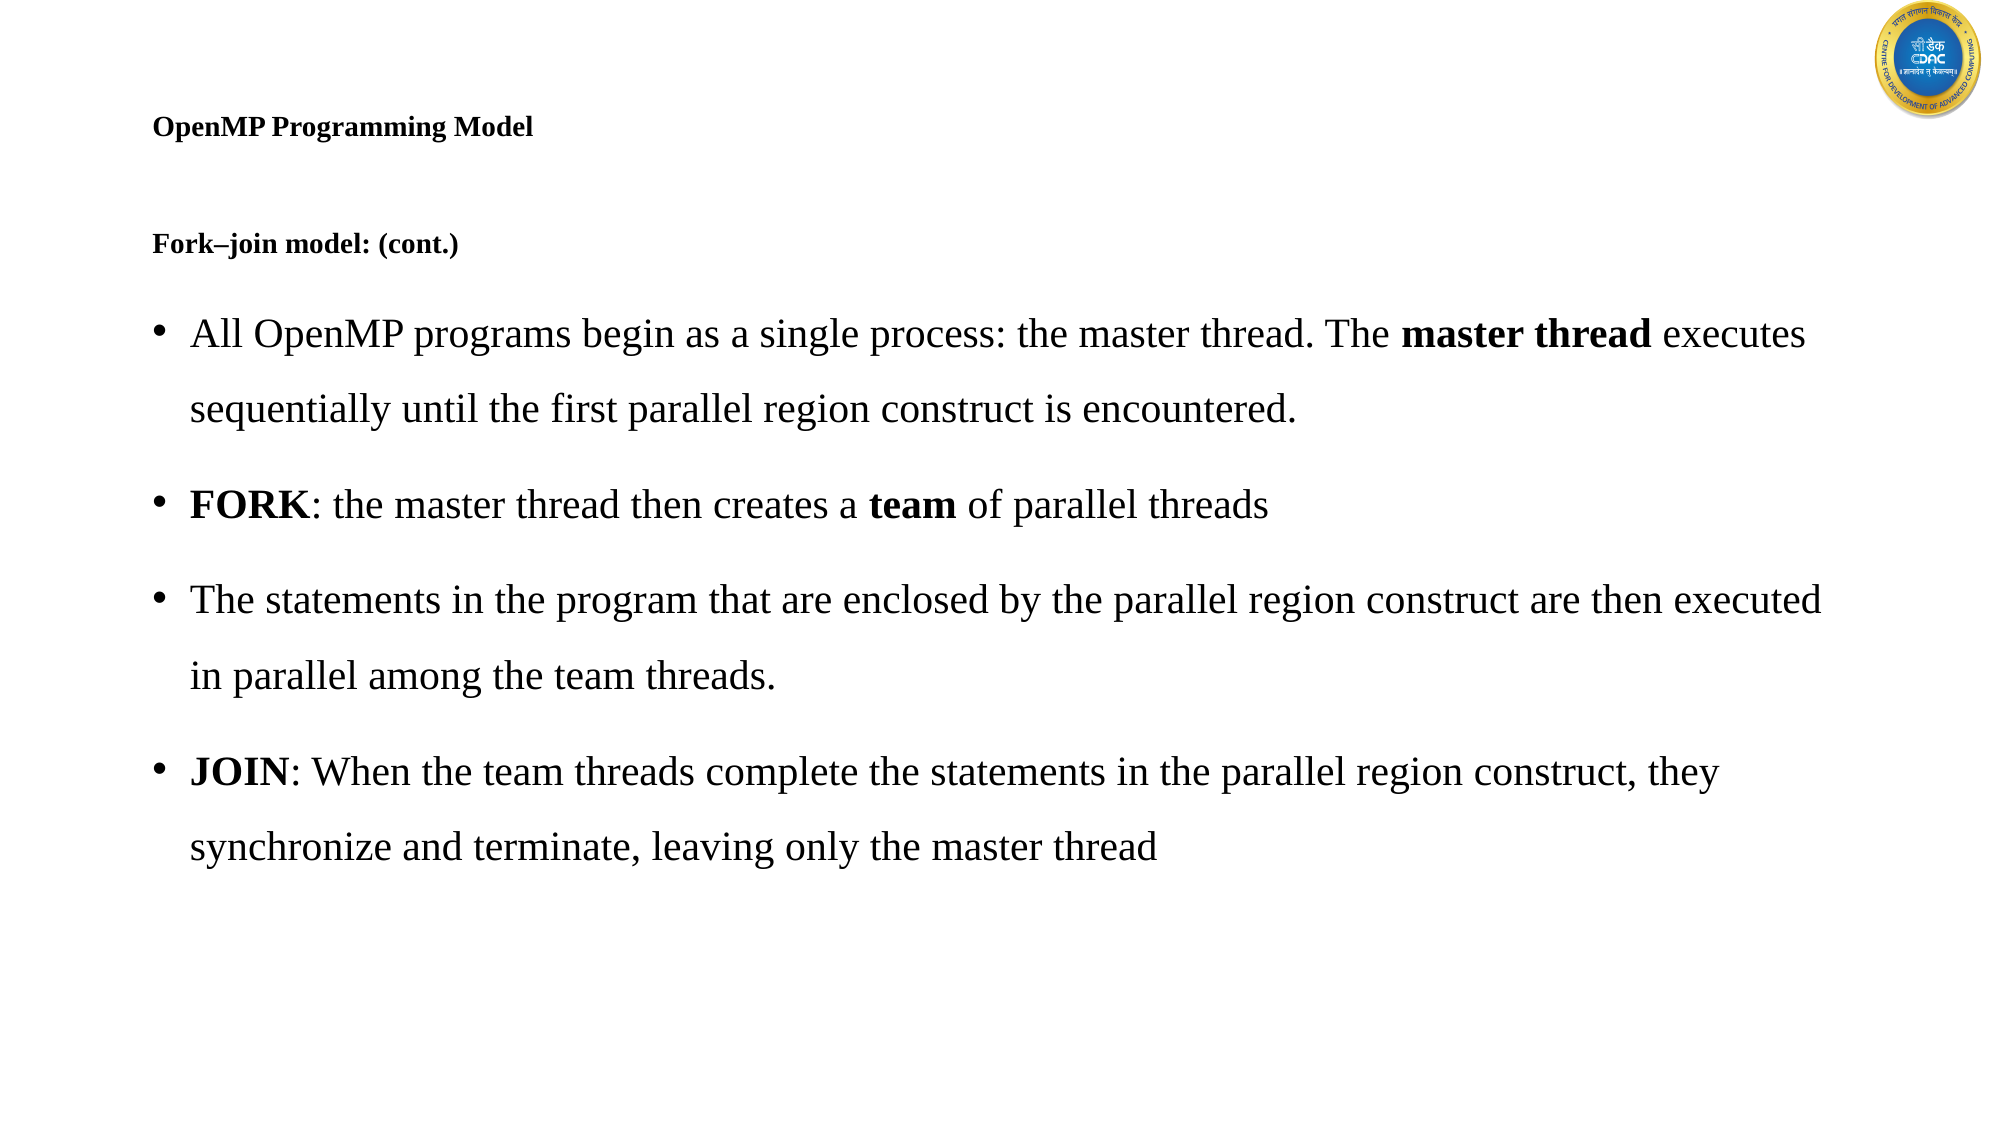

# OpenMP Programming Model
Fork–join model: (cont.)
All OpenMP programs begin as a single process: the master thread. The master thread executes sequentially until the first parallel region construct is encountered.
FORK: the master thread then creates a team of parallel threads
The statements in the program that are enclosed by the parallel region construct are then executed in parallel among the team threads.
JOIN: When the team threads complete the statements in the parallel region construct, they synchronize and terminate, leaving only the master thread